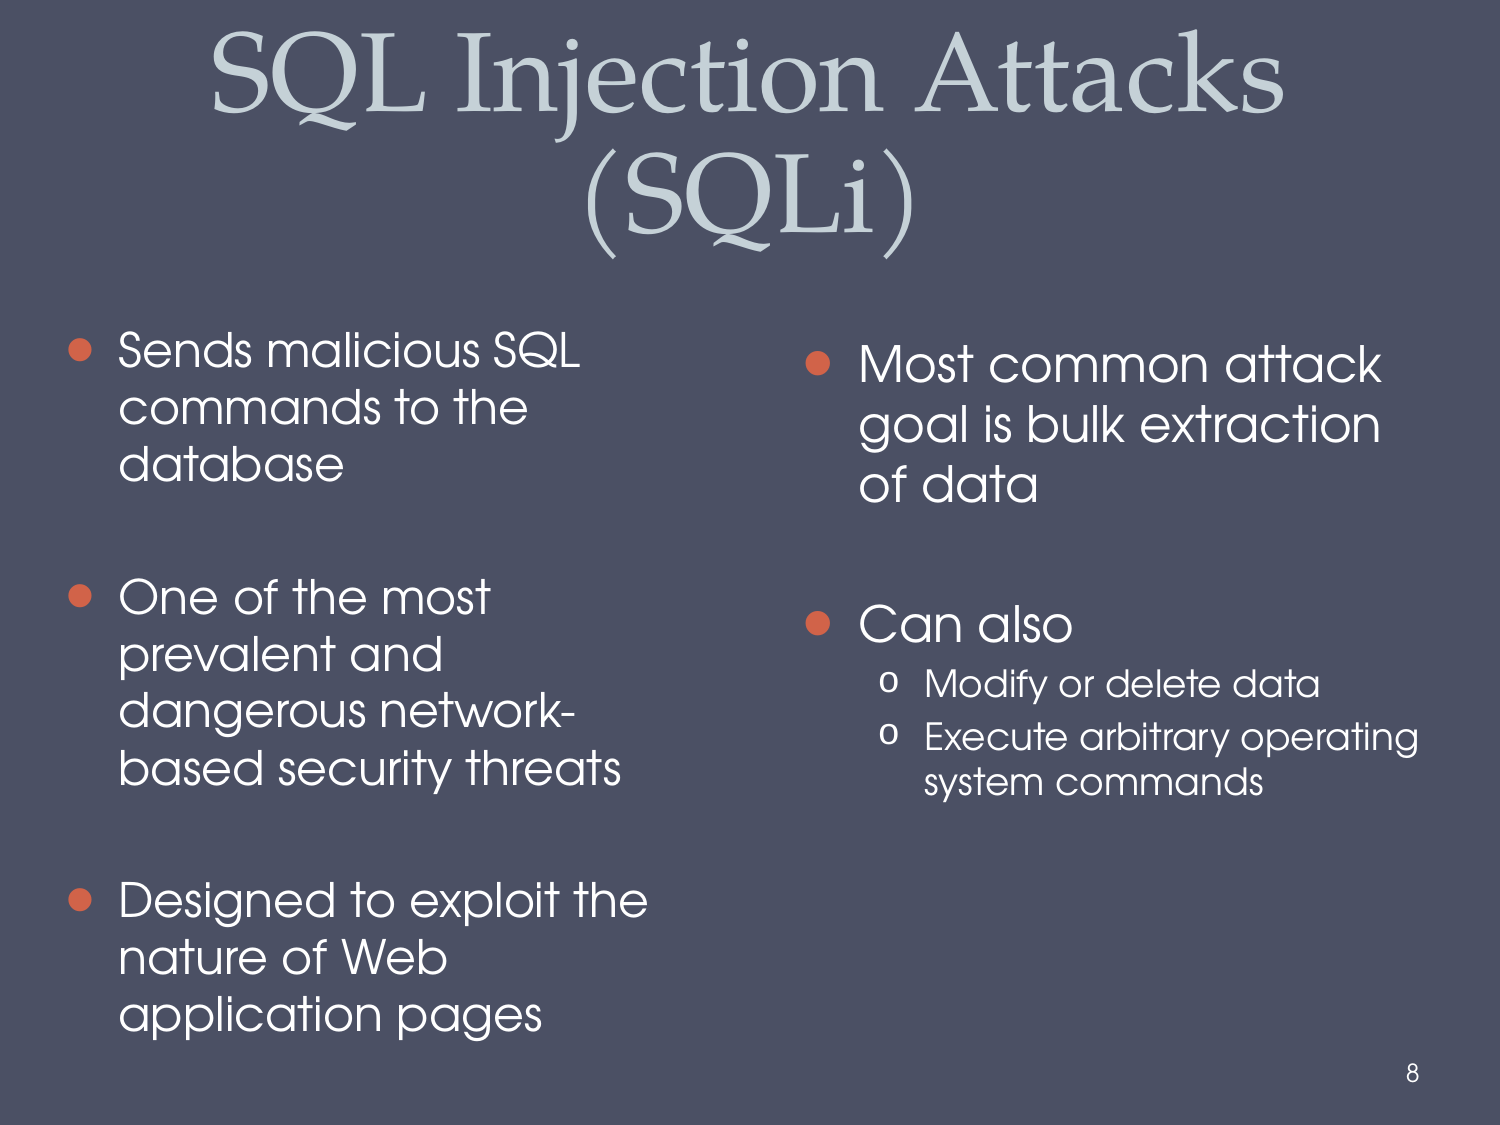

# SQL Injection Attacks (SQLi)
Sends malicious SQL commands to the database

One of the most prevalent and dangerous network-based security threats

Designed to exploit the nature of Web application pages

Most common attack goal is bulk extraction of data

Can also
Modify or delete data
Execute arbitrary operating system commands
8